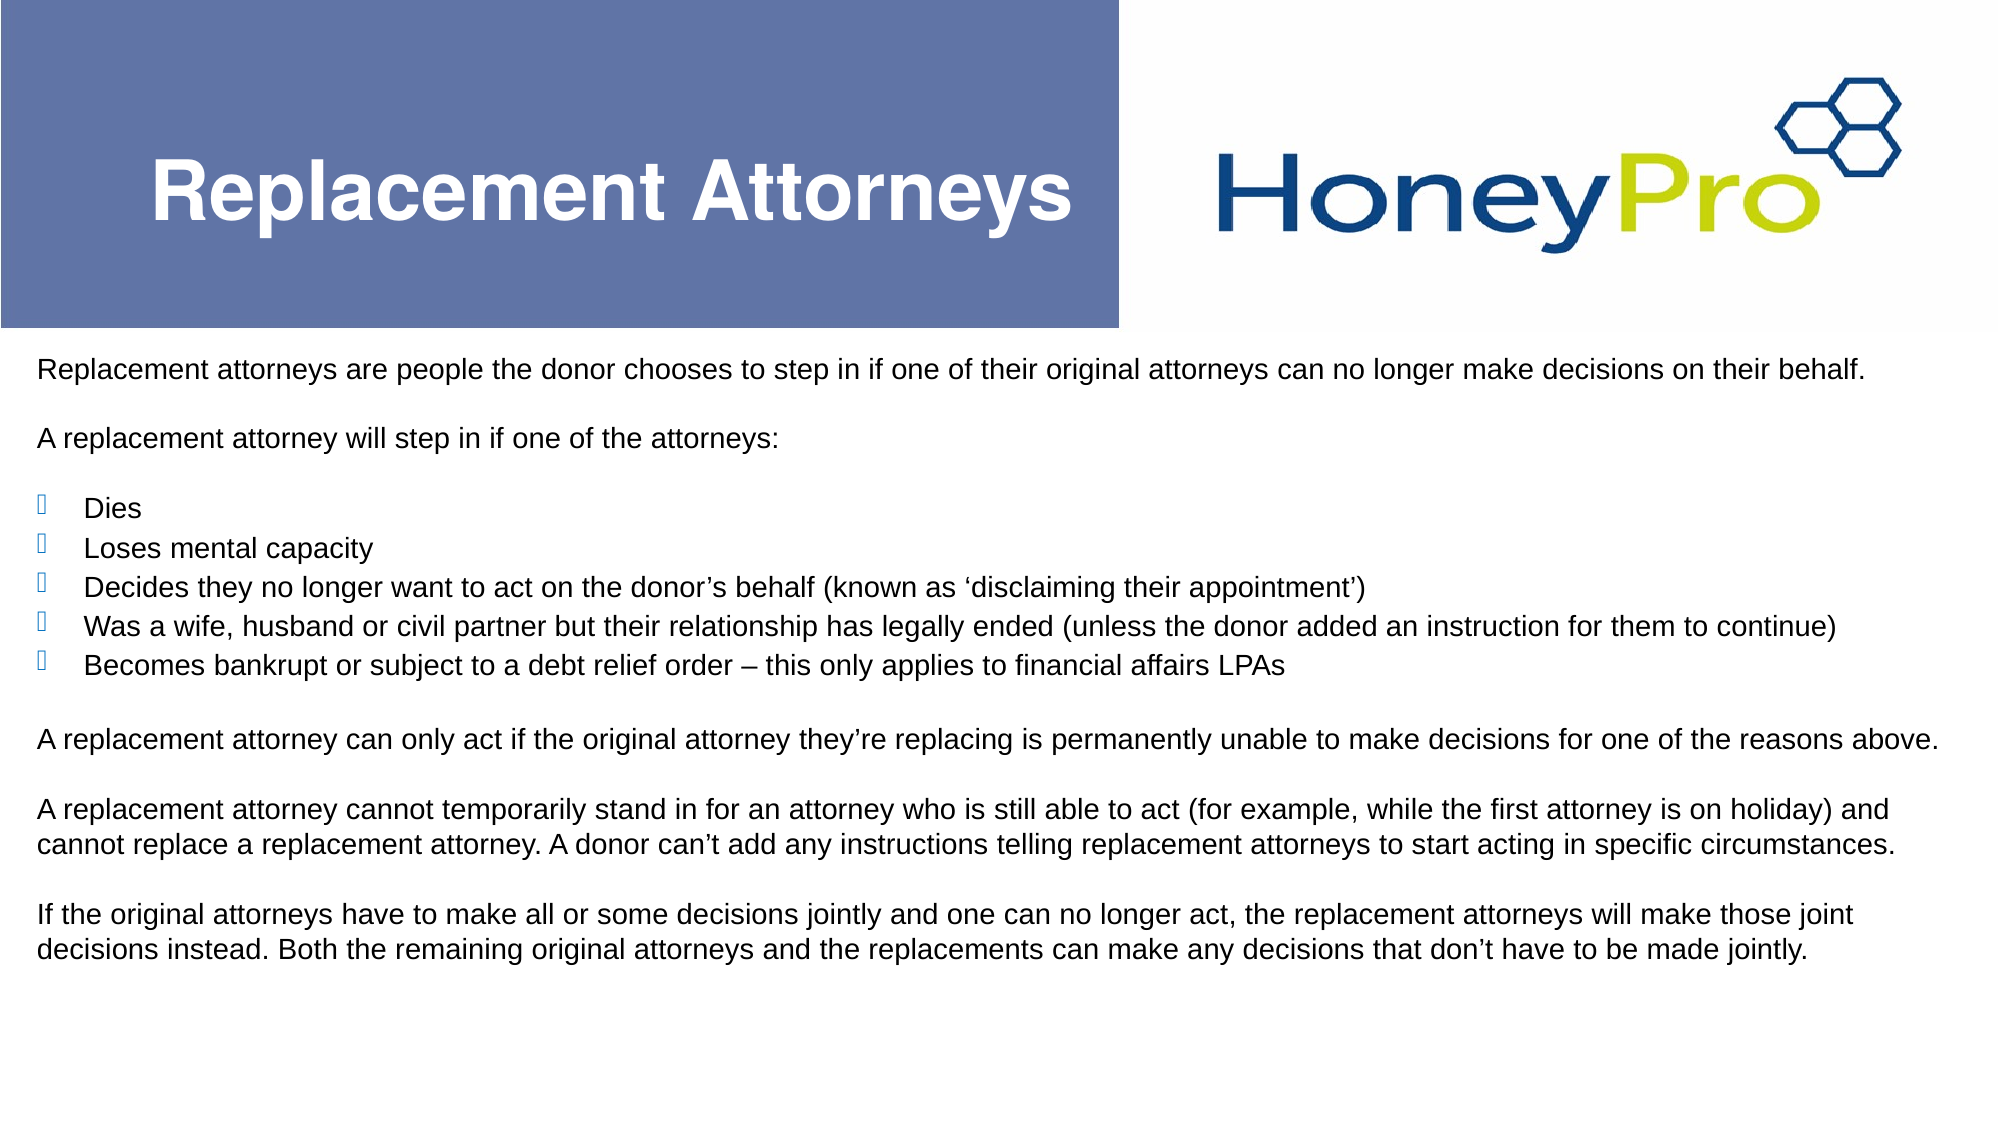

# Replacement Attorneys
Replacement attorneys are people the donor chooses to step in if one of their original attorneys can no longer make decisions on their behalf.

A replacement attorney will step in if one of the attorneys:

Dies
Loses mental capacity
Decides they no longer want to act on the donor’s behalf (known as ‘disclaiming their appointment’)
Was a wife, husband or civil partner but their relationship has legally ended (unless the donor added an instruction for them to continue)
Becomes bankrupt or subject to a debt relief order – this only applies to financial affairs LPAs

A replacement attorney can only act if the original attorney they’re replacing is permanently unable to make decisions for one of the reasons above.

A replacement attorney cannot temporarily stand in for an attorney who is still able to act (for example, while the first attorney is on holiday) and cannot replace a replacement attorney. A donor can’t add any instructions telling replacement attorneys to start acting in specific circumstances.

If the original attorneys have to make all or some decisions jointly and one can no longer act, the replacement attorneys will make those joint decisions instead. Both the remaining original attorneys and the replacements can make any decisions that don’t have to be made jointly.